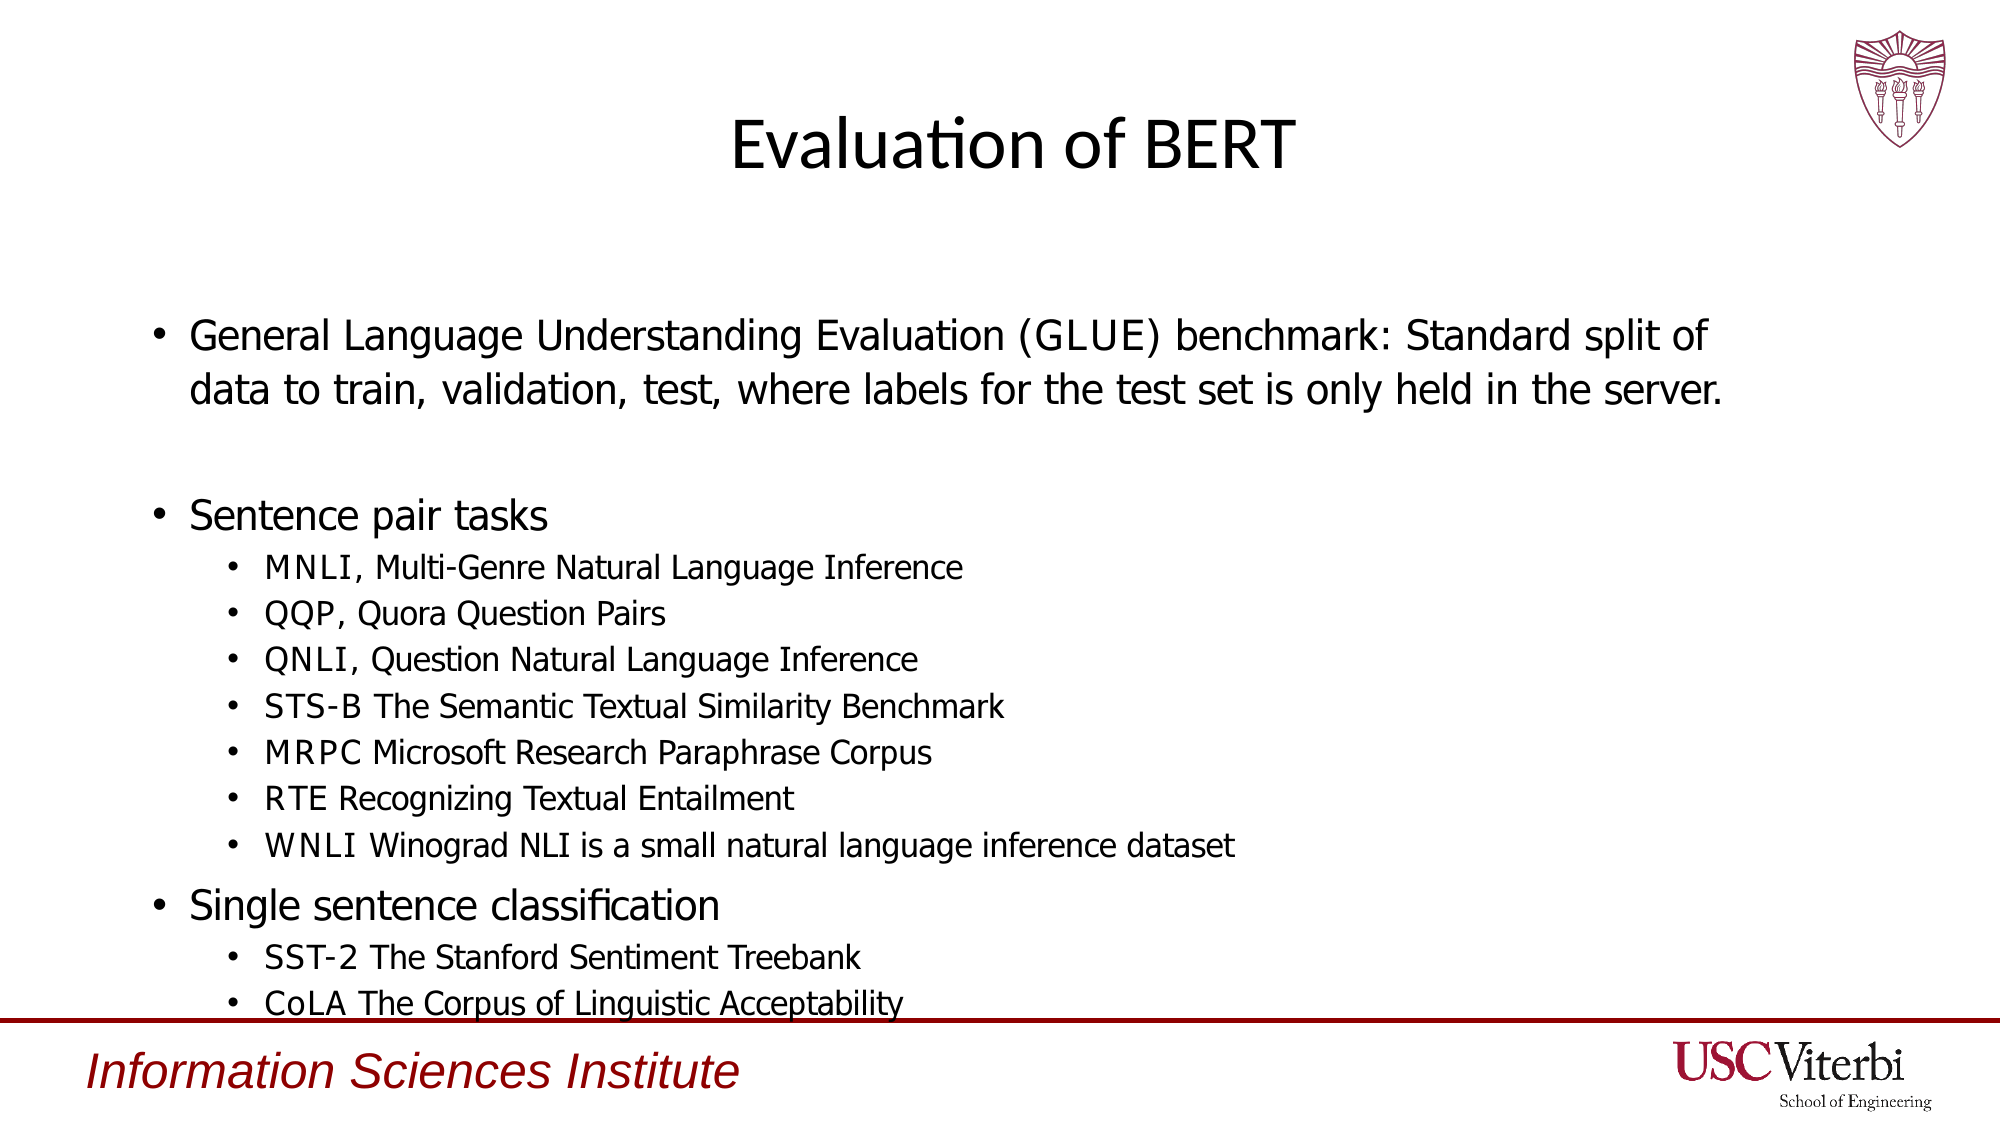

# Evaluation of BERT
General Language Understanding Evaluation (GLUE) benchmark: Standard split of data to train, validation, test, where labels for the test set is only held in the server.

Sentence pair tasks
MNLI, Multi-Genre Natural Language Inference
QQP, Quora Question Pairs
QNLI, Question Natural Language Inference
STS-B The Semantic Textual Similarity Benchmark
MRPC Microsoft Research Paraphrase Corpus
RTE Recognizing Textual Entailment
WNLI Winograd NLI is a small natural language inference dataset
Single sentence classification
SST-2 The Stanford Sentiment Treebank
CoLA The Corpus of Linguistic Acceptability